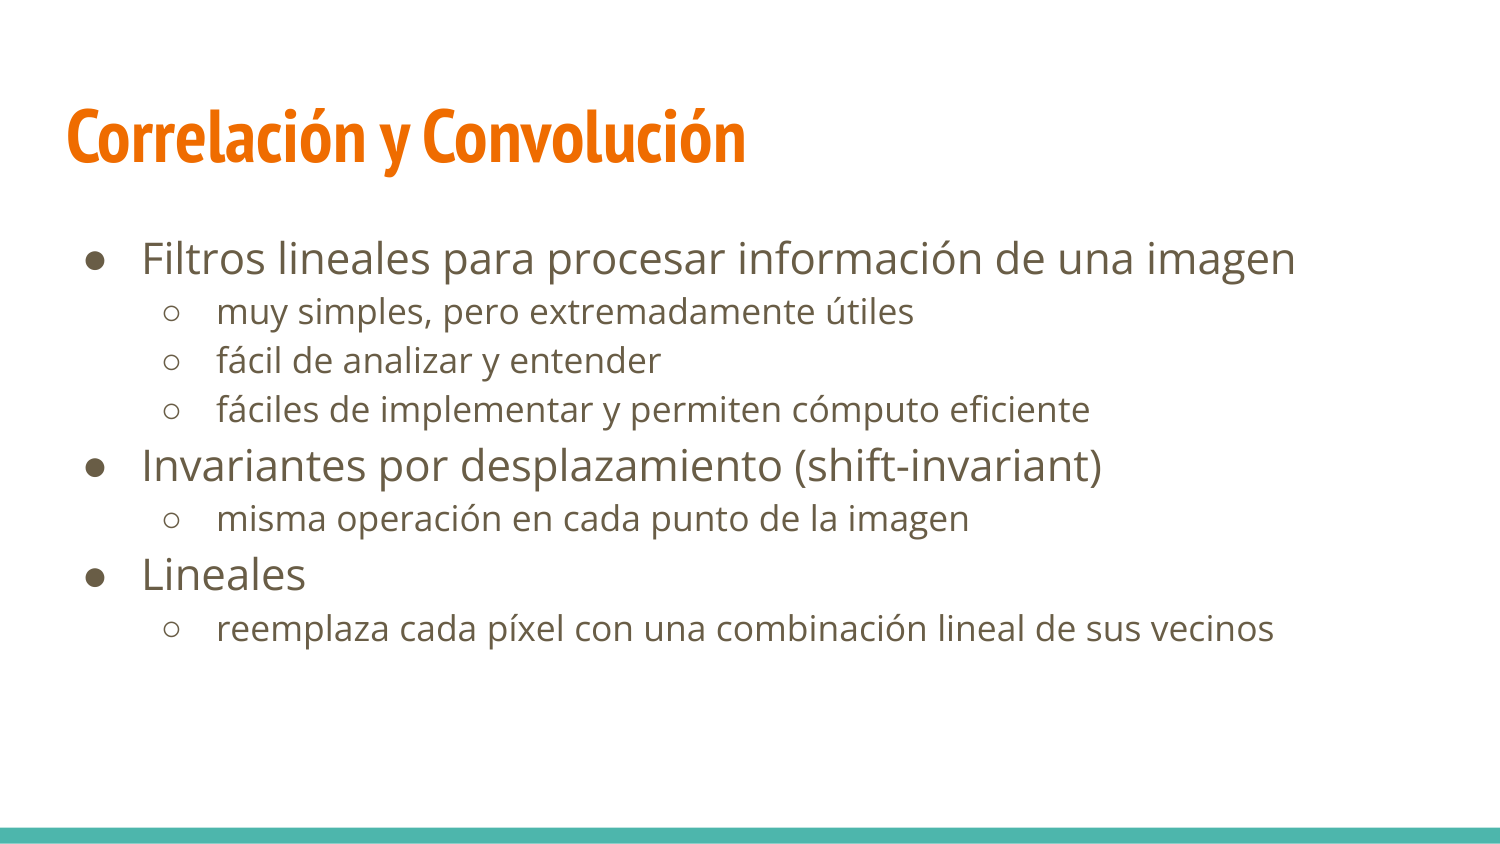

# Correlación y Convolución
Filtros lineales para procesar información de una imagen
muy simples, pero extremadamente útiles
fácil de analizar y entender
fáciles de implementar y permiten cómputo eficiente
Invariantes por desplazamiento (shift-invariant)
misma operación en cada punto de la imagen
Lineales
reemplaza cada píxel con una combinación lineal de sus vecinos